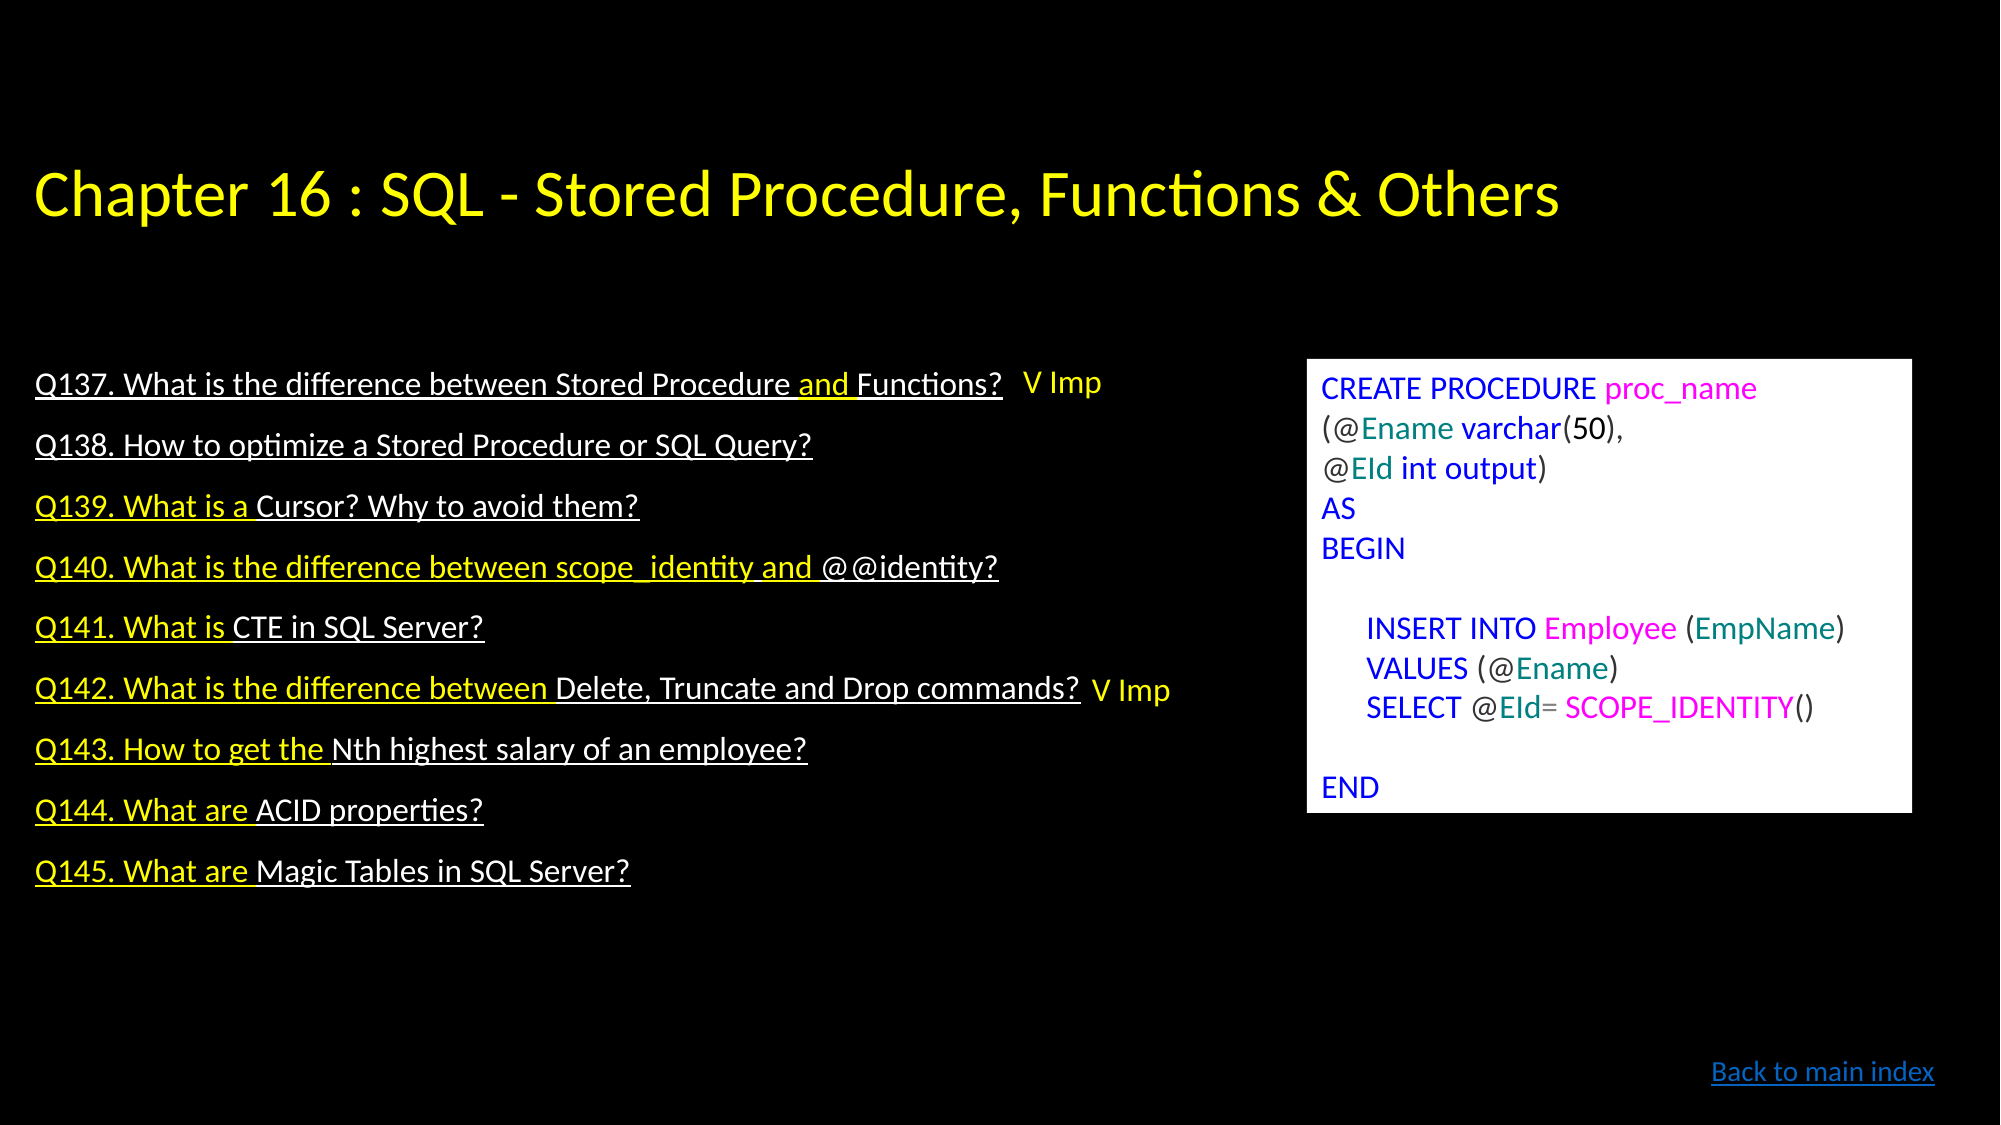

# Chapter 16 : SQL - Stored Procedure, Functions & Others
V Imp
Q137. What is the difference between Stored Procedure and Functions?
Q138. How to optimize a Stored Procedure or SQL Query?
Q139. What is a Cursor? Why to avoid them?
Q140. What is the difference between scope_identity and @@identity?
Q141. What is CTE in SQL Server?
Q142. What is the difference between Delete, Truncate and Drop commands?
Q143. How to get the Nth highest salary of an employee?
Q144. What are ACID properties?
Q145. What are Magic Tables in SQL Server?
CREATE PROCEDURE proc_name
(@Ename varchar(50),
@EId int output)
AS
BEGIN

      INSERT INTO Employee (EmpName)
      VALUES (@Ename)
      SELECT @EId= SCOPE_IDENTITY()

END
V Imp
Back to main index